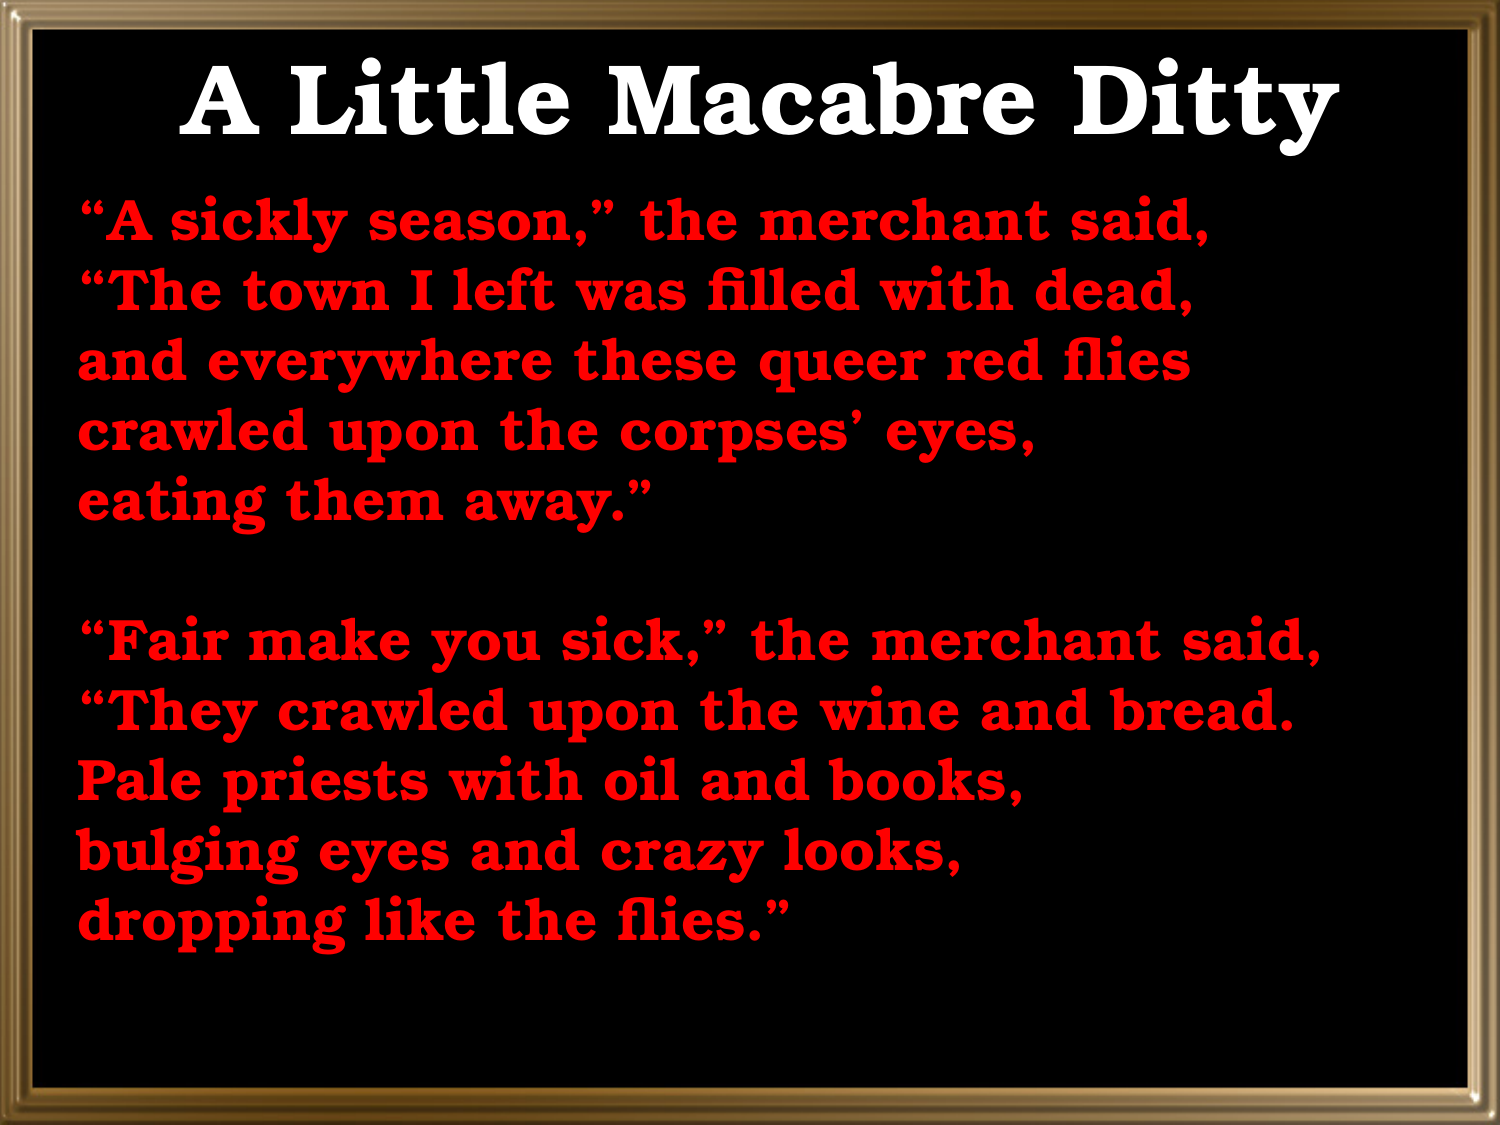

A Little Macabre Ditty
“A sickly season,” the merchant said,
“The town I left was filled with dead,
and everywhere these queer red flies
crawled upon the corpses’ eyes,
eating them away.”
“Fair make you sick,” the merchant said,
“They crawled upon the wine and bread.
Pale priests with oil and books,
bulging eyes and crazy looks,
dropping like the flies.”